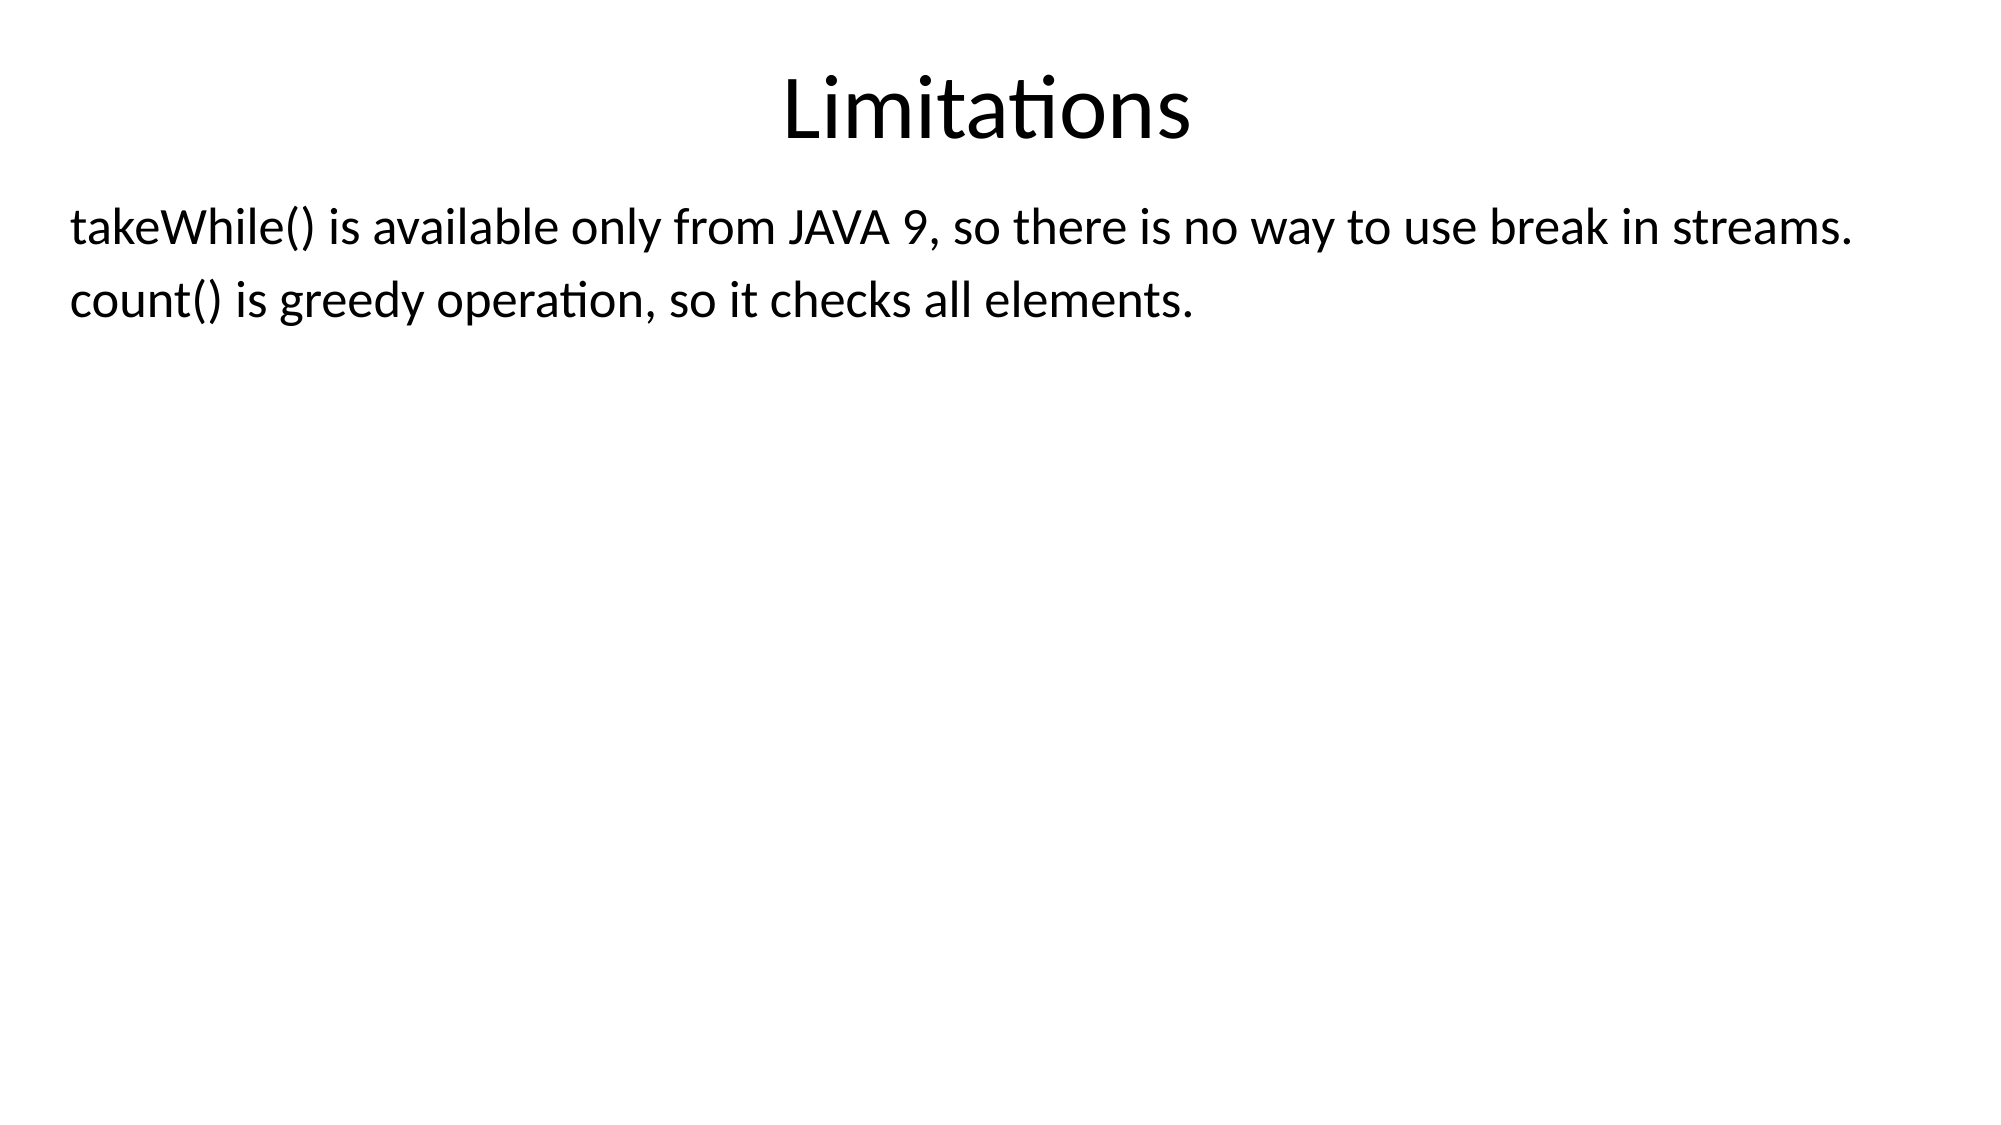

# Limitations
takeWhile() is available only from JAVA 9, so there is no way to use break in streams.
count() is greedy operation, so it checks all elements.